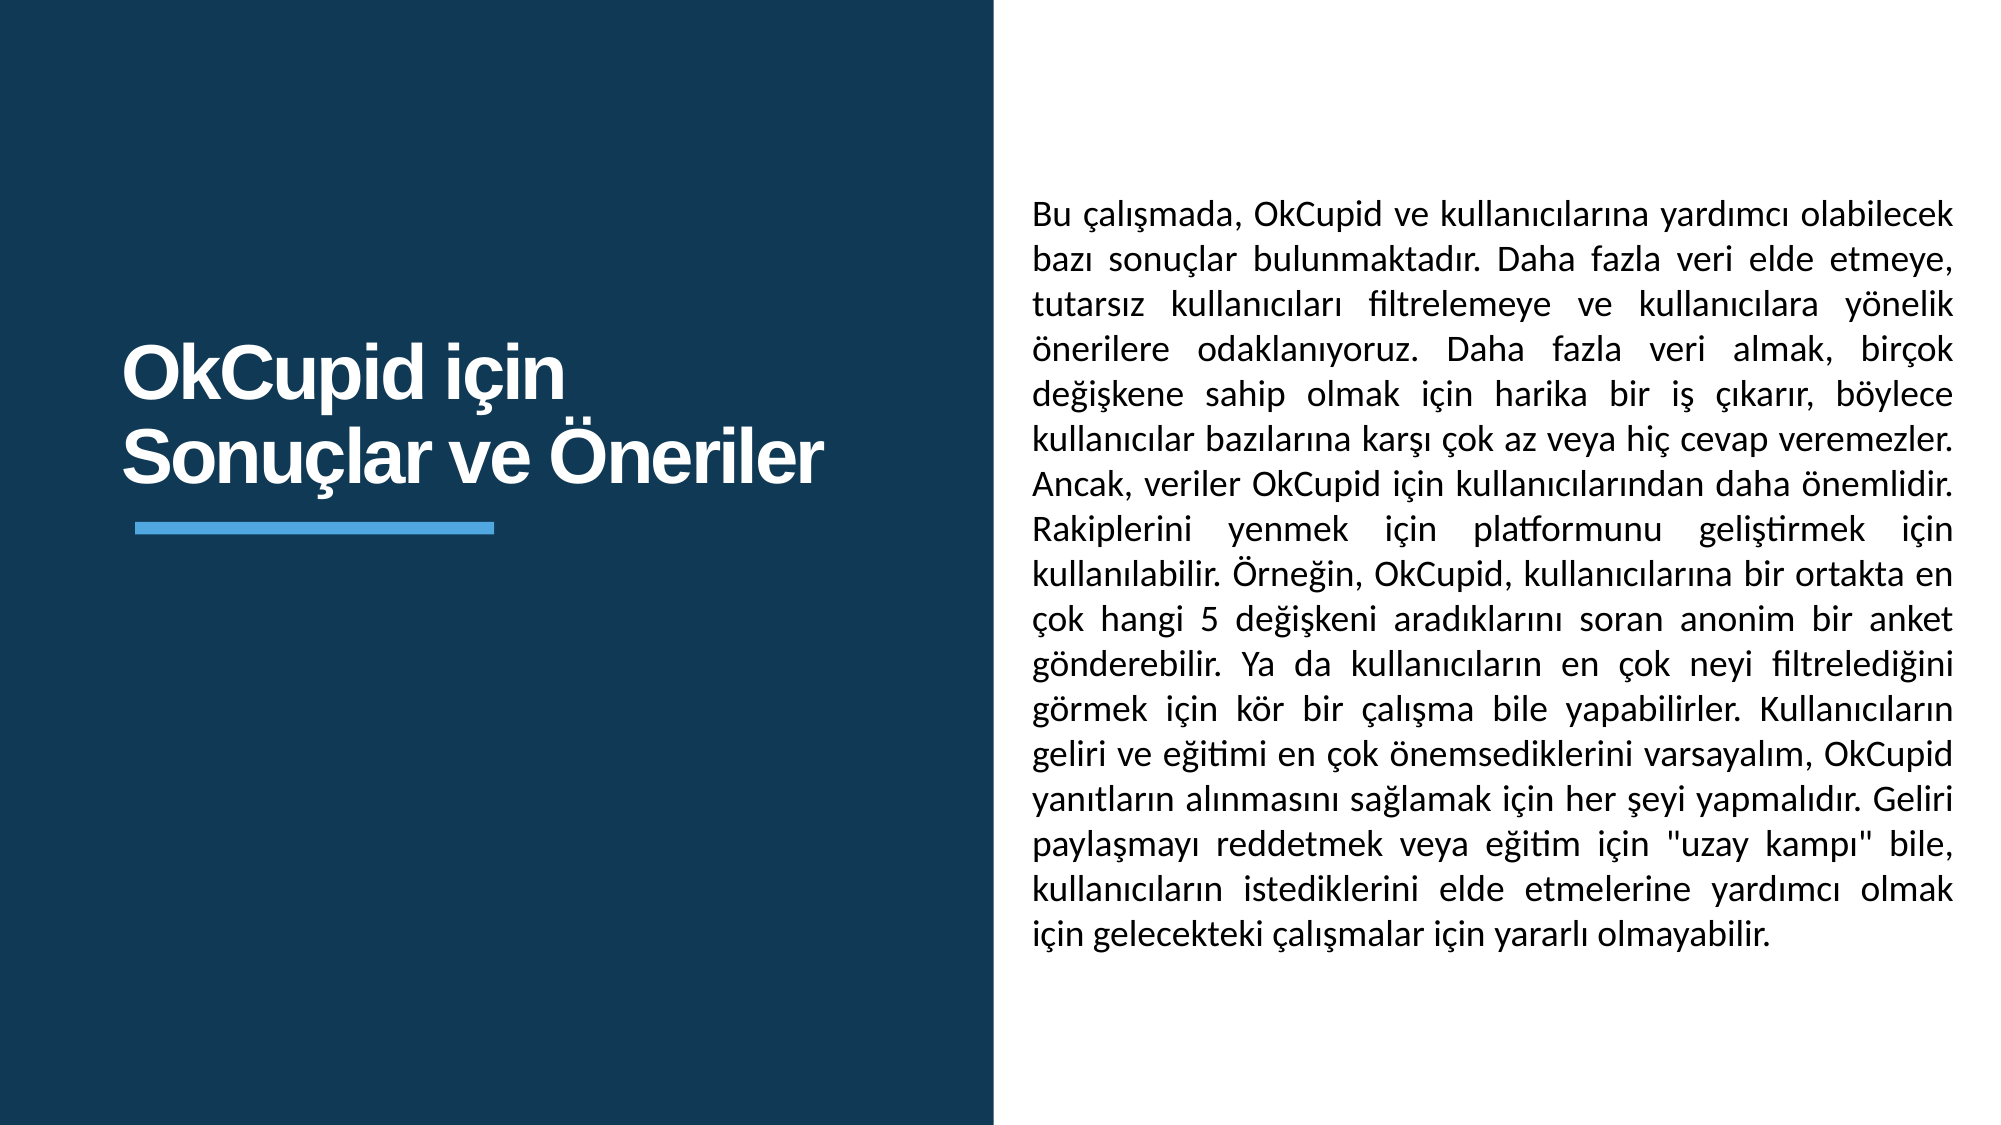

Bu çalışmada, OkCupid ve kullanıcılarına yardımcı olabilecek bazı sonuçlar bulunmaktadır. Daha fazla veri elde etmeye, tutarsız kullanıcıları filtrelemeye ve kullanıcılara yönelik önerilere odaklanıyoruz. Daha fazla veri almak, birçok değişkene sahip olmak için harika bir iş çıkarır, böylece kullanıcılar bazılarına karşı çok az veya hiç cevap veremezler. Ancak, veriler OkCupid için kullanıcılarından daha önemlidir. Rakiplerini yenmek için platformunu geliştirmek için kullanılabilir. Örneğin, OkCupid, kullanıcılarına bir ortakta en çok hangi 5 değişkeni aradıklarını soran anonim bir anket gönderebilir. Ya da kullanıcıların en çok neyi filtrelediğini görmek için kör bir çalışma bile yapabilirler. Kullanıcıların geliri ve eğitimi en çok önemsediklerini varsayalım, OkCupid yanıtların alınmasını sağlamak için her şeyi yapmalıdır. Geliri paylaşmayı reddetmek veya eğitim için "uzay kampı" bile, kullanıcıların istediklerini elde etmelerine yardımcı olmak için gelecekteki çalışmalar için yararlı olmayabilir.

# OkCupid için Sonuçlar ve Öneriler